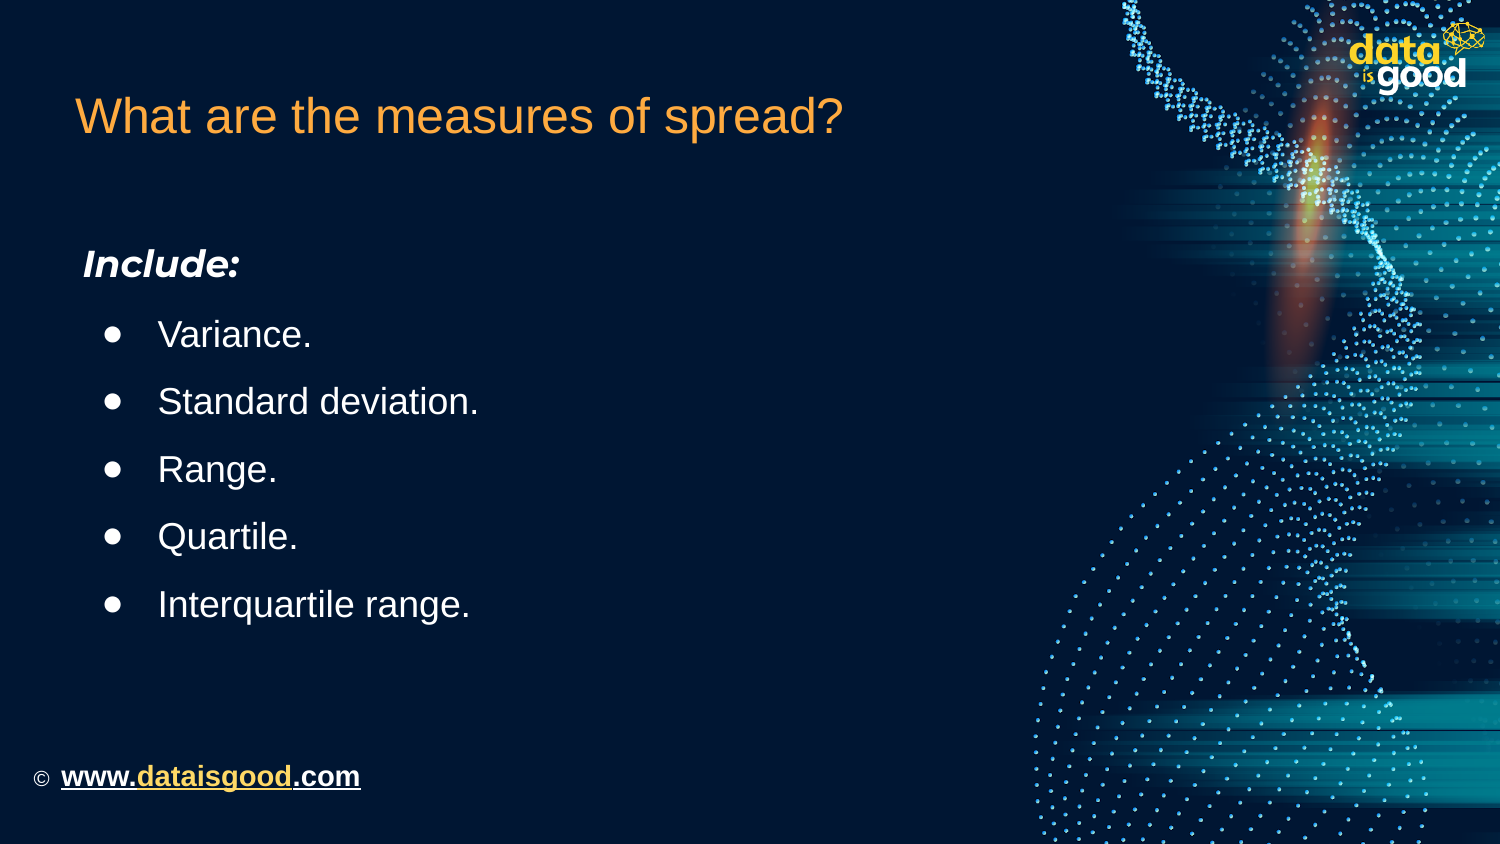

# What are the measures of spread?
Include:
Variance.
Standard deviation.
Range.
Quartile.
Interquartile range.